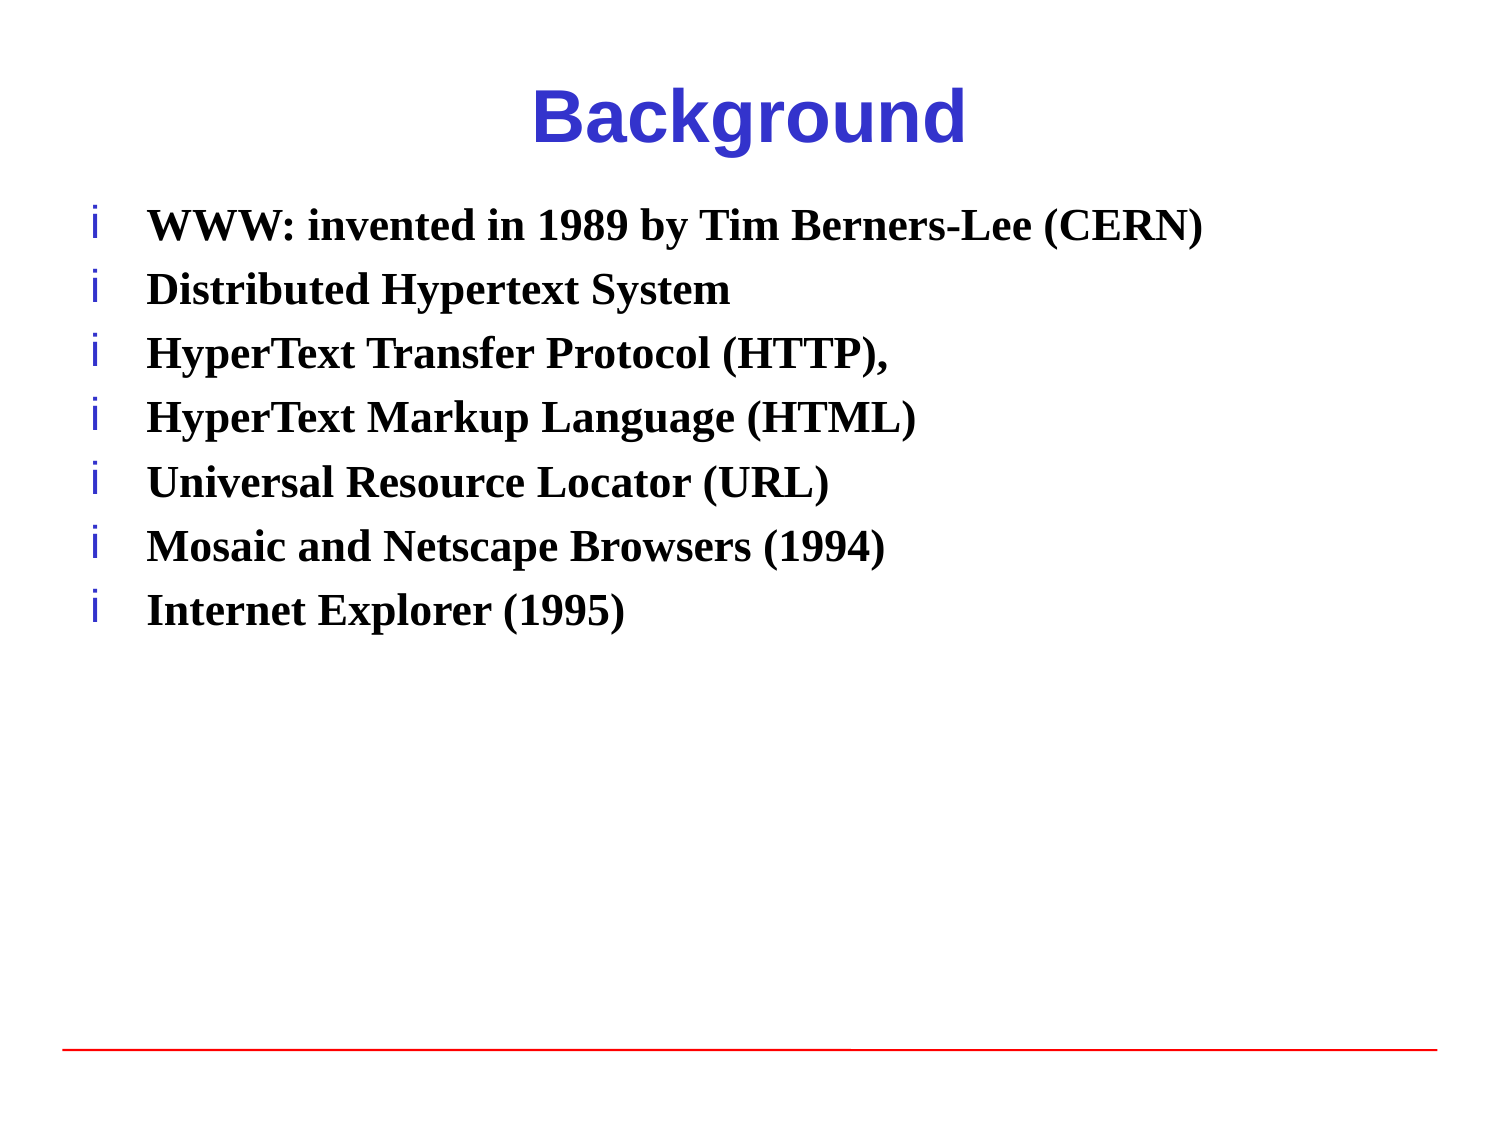

# Background
WWW: invented in 1989 by Tim Berners-Lee (CERN)
Distributed Hypertext System
HyperText Transfer Protocol (HTTP),
HyperText Markup Language (HTML)
Universal Resource Locator (URL)
Mosaic and Netscape Browsers (1994)
Internet Explorer (1995)